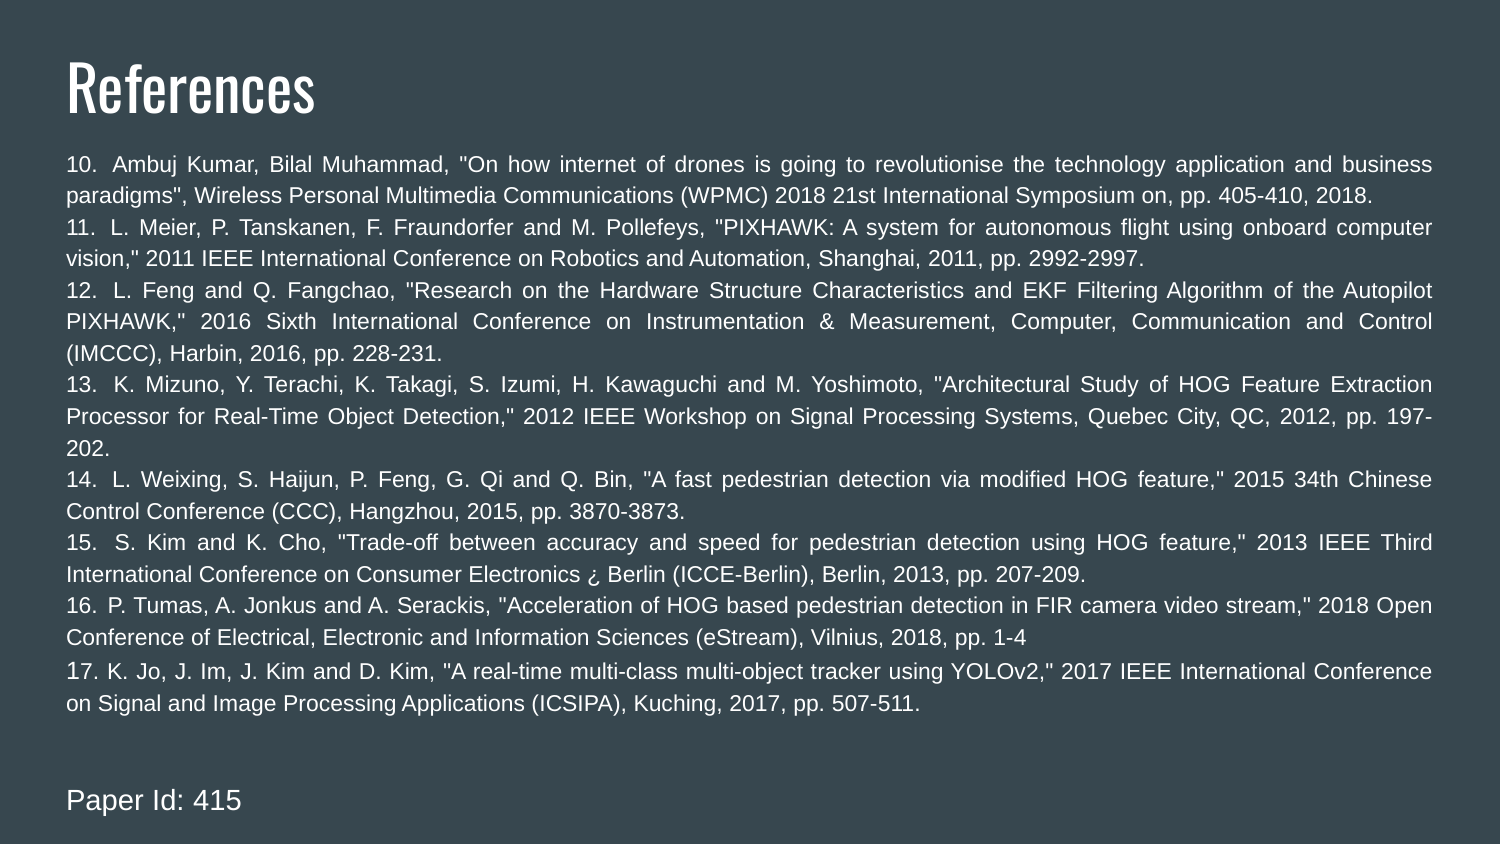

# References
10.  Ambuj Kumar, Bilal Muhammad, "On how internet of drones is going to revolutionise the technology application and business paradigms", Wireless Personal Multimedia Communications (WPMC) 2018 21st International Symposium on, pp. 405-410, 2018.
11.  L. Meier, P. Tanskanen, F. Fraundorfer and M. Pollefeys, "PIXHAWK: A system for autonomous flight using onboard computer vision," 2011 IEEE International Conference on Robotics and Automation, Shanghai, 2011, pp. 2992-2997.
12.  L. Feng and Q. Fangchao, "Research on the Hardware Structure Characteristics and EKF Filtering Algorithm of the Autopilot PIXHAWK," 2016 Sixth International Conference on Instrumentation & Measurement, Computer, Communication and Control (IMCCC), Harbin, 2016, pp. 228-231.
13.  K. Mizuno, Y. Terachi, K. Takagi, S. Izumi, H. Kawaguchi and M. Yoshimoto, "Architectural Study of HOG Feature Extraction Processor for Real-Time Object Detection," 2012 IEEE Workshop on Signal Processing Systems, Quebec City, QC, 2012, pp. 197-202.
14.  L. Weixing, S. Haijun, P. Feng, G. Qi and Q. Bin, "A fast pedestrian detection via modified HOG feature," 2015 34th Chinese Control Conference (CCC), Hangzhou, 2015, pp. 3870-3873.
15.  S. Kim and K. Cho, "Trade-off between accuracy and speed for pedestrian detection using HOG feature," 2013 IEEE Third International Conference on Consumer Electronics ¿ Berlin (ICCE-Berlin), Berlin, 2013, pp. 207-209.
16.  P. Tumas, A. Jonkus and A. Serackis, "Acceleration of HOG based pedestrian detection in FIR camera video stream," 2018 Open Conference of Electrical, Electronic and Information Sciences (eStream), Vilnius, 2018, pp. 1-4
17. K. Jo, J. Im, J. Kim and D. Kim, "A real-time multi-class multi-object tracker using YOLOv2," 2017 IEEE International Conference on Signal and Image Processing Applications (ICSIPA), Kuching, 2017, pp. 507-511.
Paper Id: 415
33